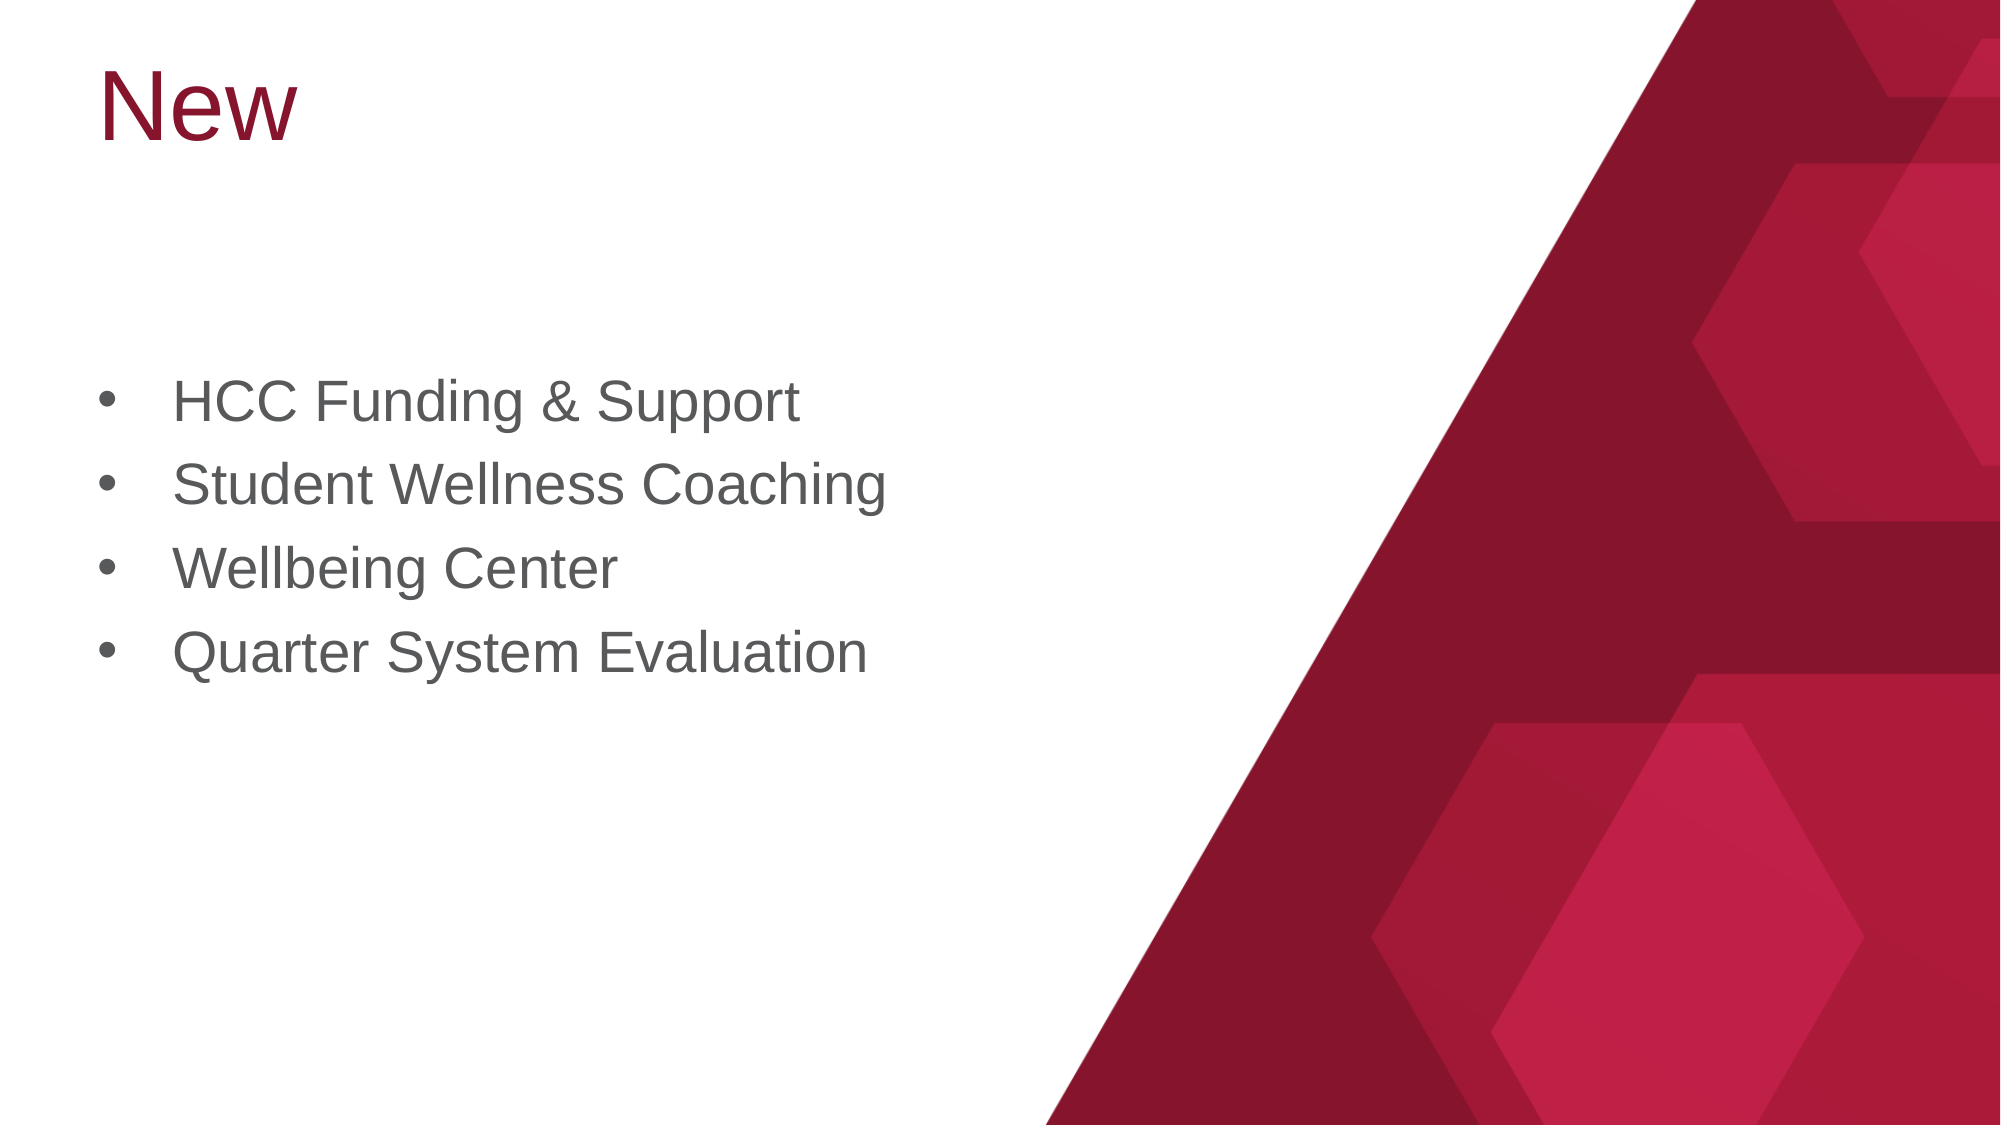

# New
HCC Funding & Support
Student Wellness Coaching
Wellbeing Center
Quarter System Evaluation